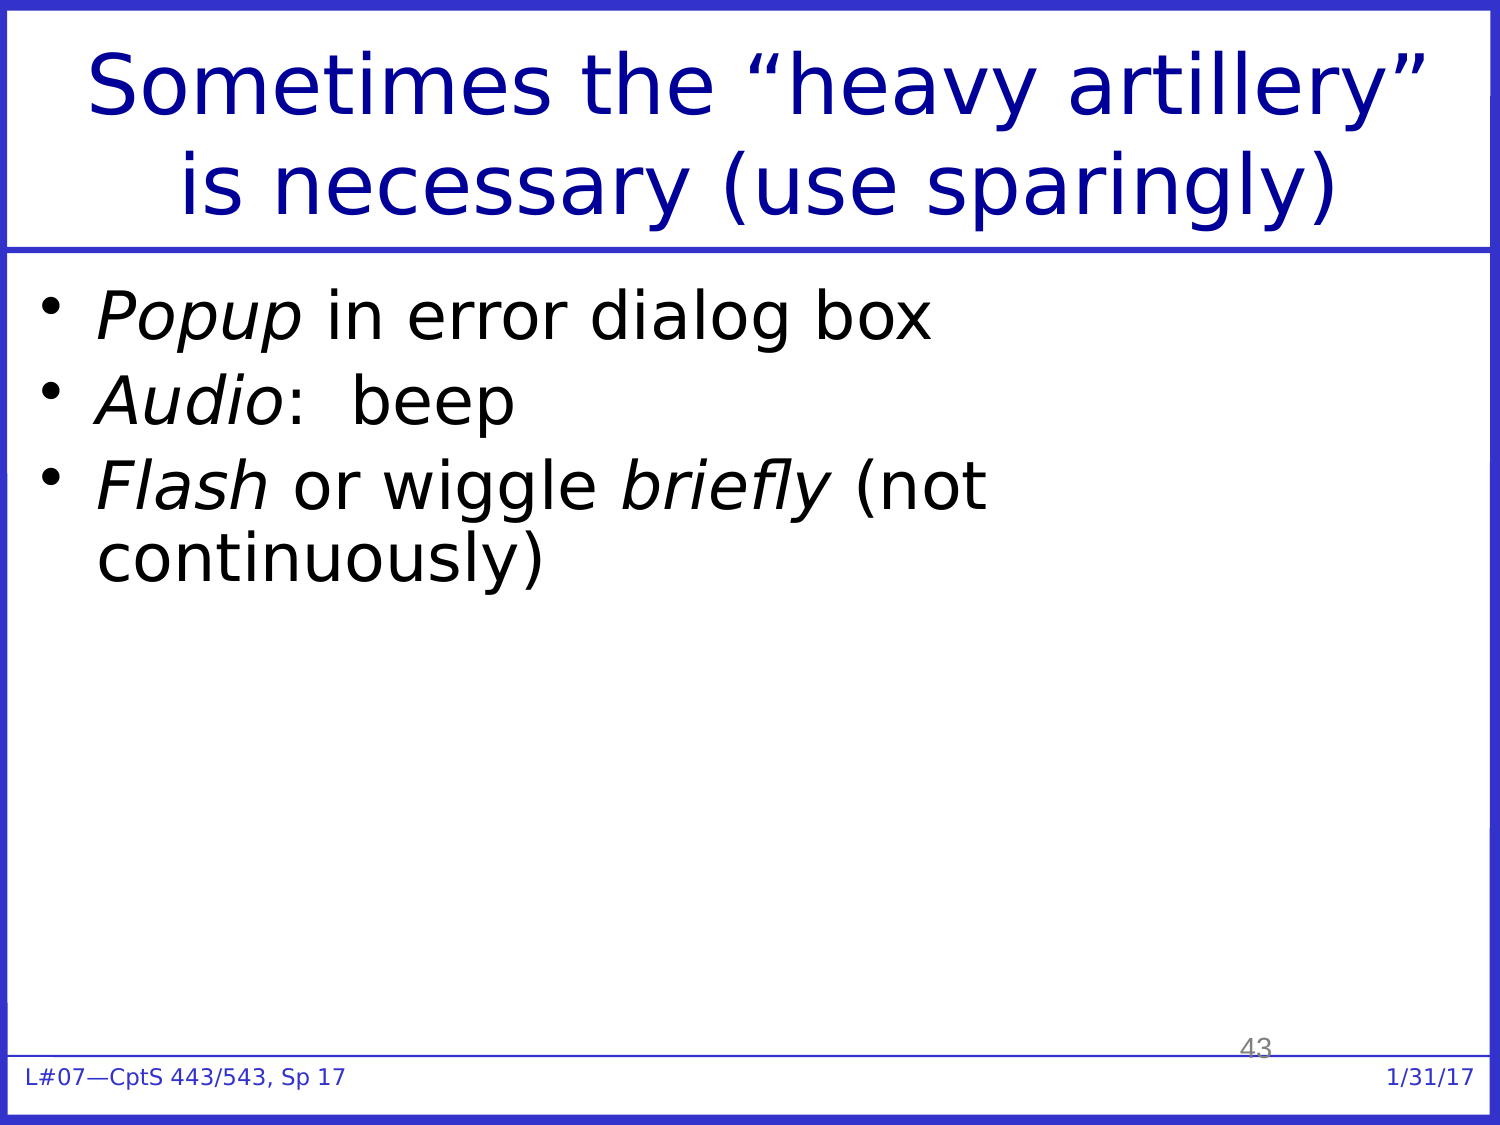

# Sometimes the “heavy artillery” is necessary (use sparingly)
Popup in error dialog box
Audio:  beep
Flash or wiggle briefly (not continuously)
43